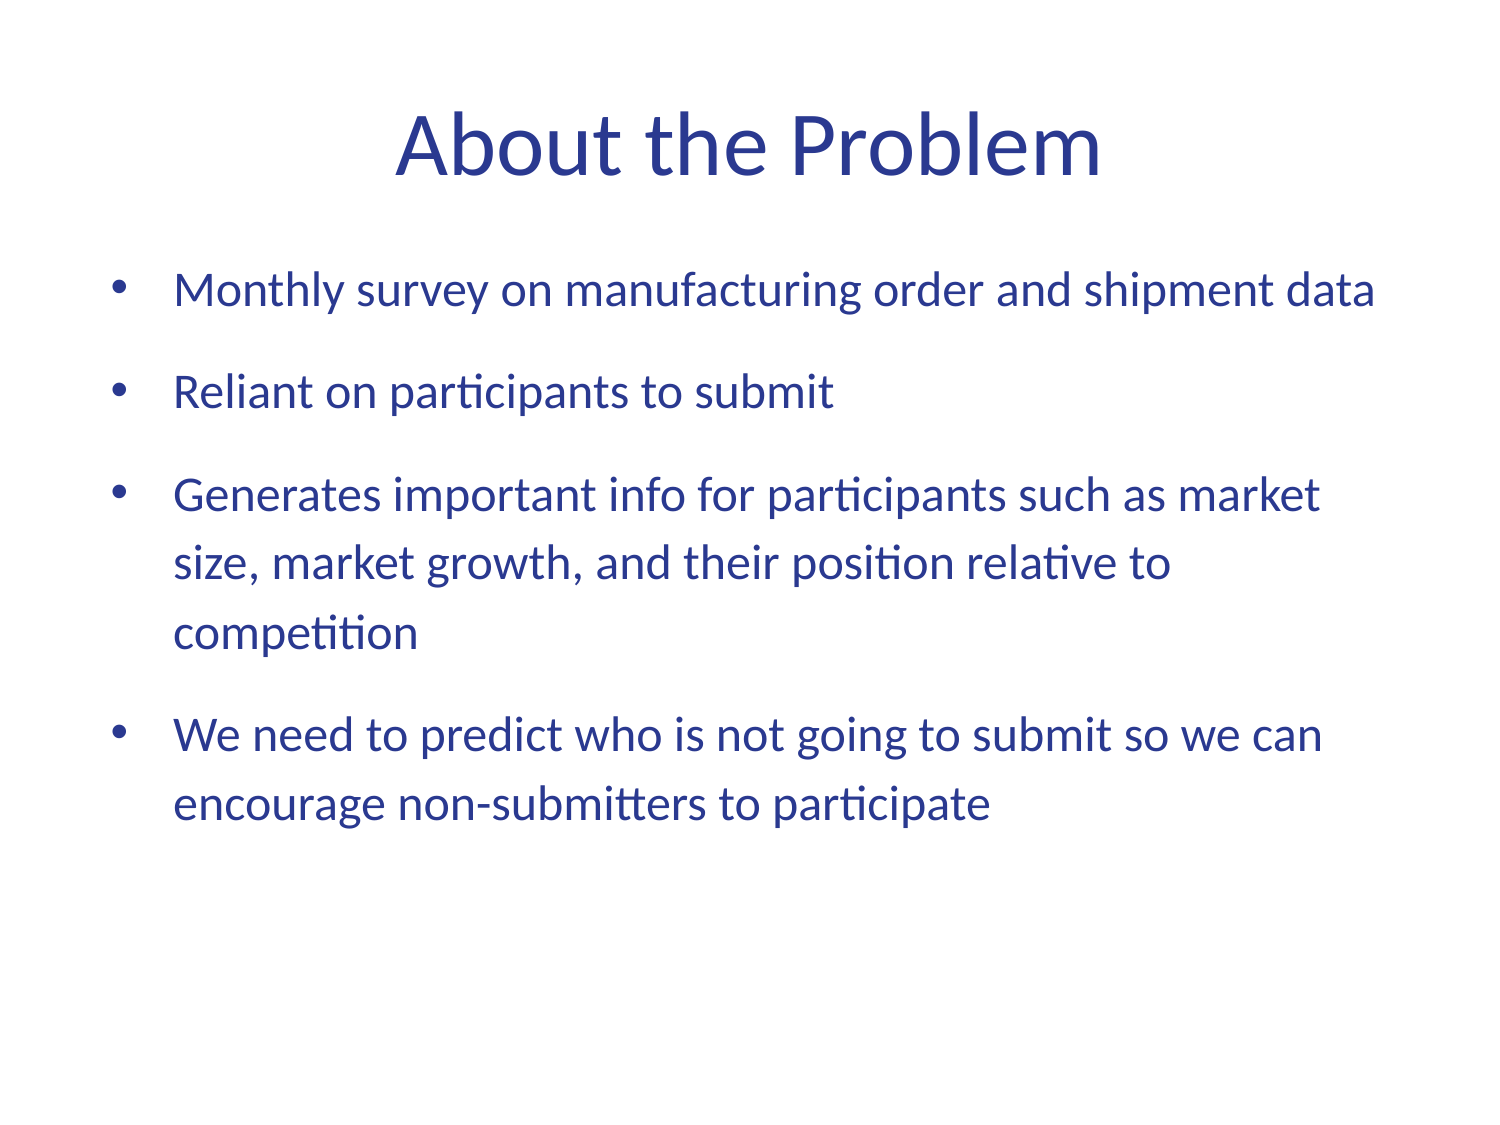

# About the Problem
Monthly survey on manufacturing order and shipment data
Reliant on participants to submit
Generates important info for participants such as market size, market growth, and their position relative to competition
We need to predict who is not going to submit so we can encourage non-submitters to participate